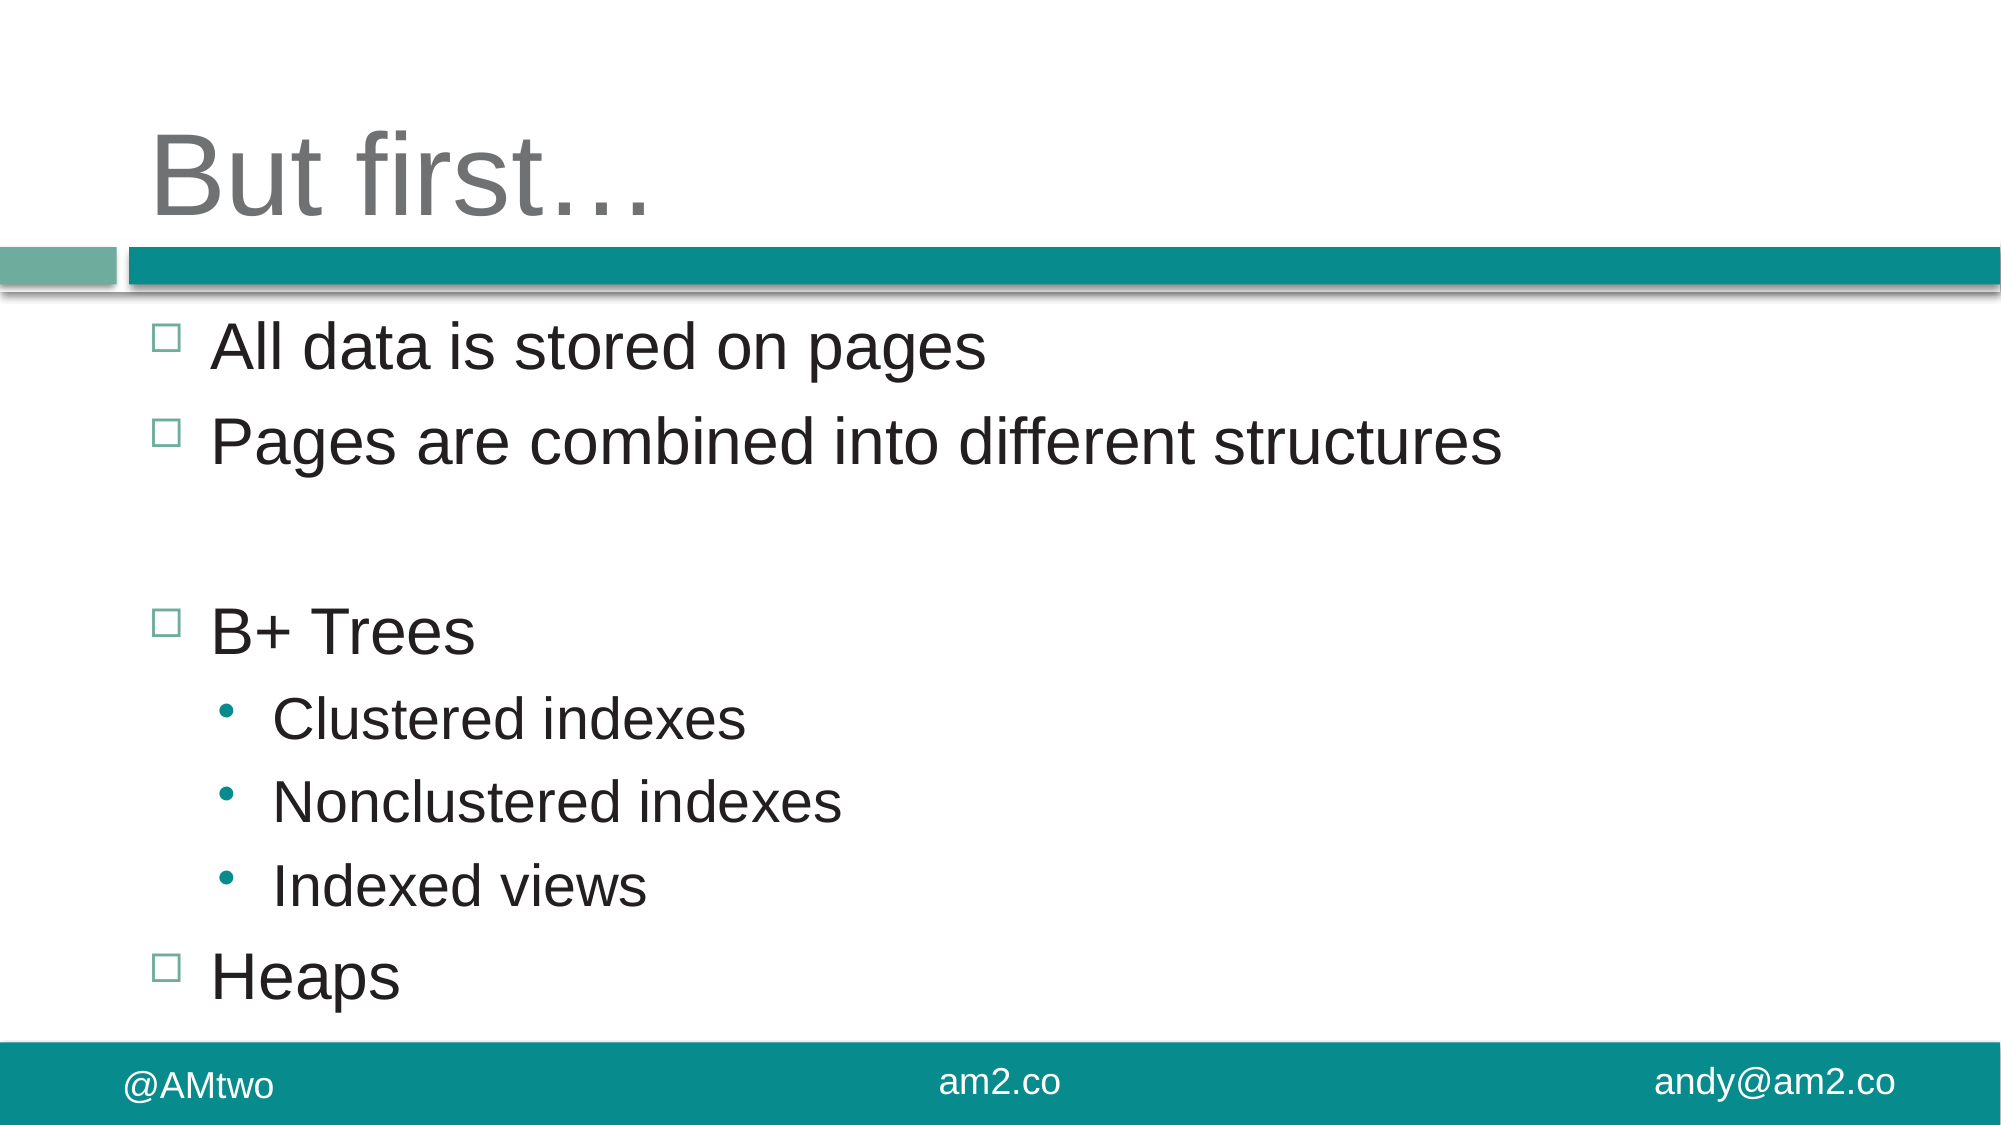

# But first…
All data is stored on pages
Pages are combined into different structures

B+ Trees
Clustered indexes
Nonclustered indexes
Indexed views
Heaps